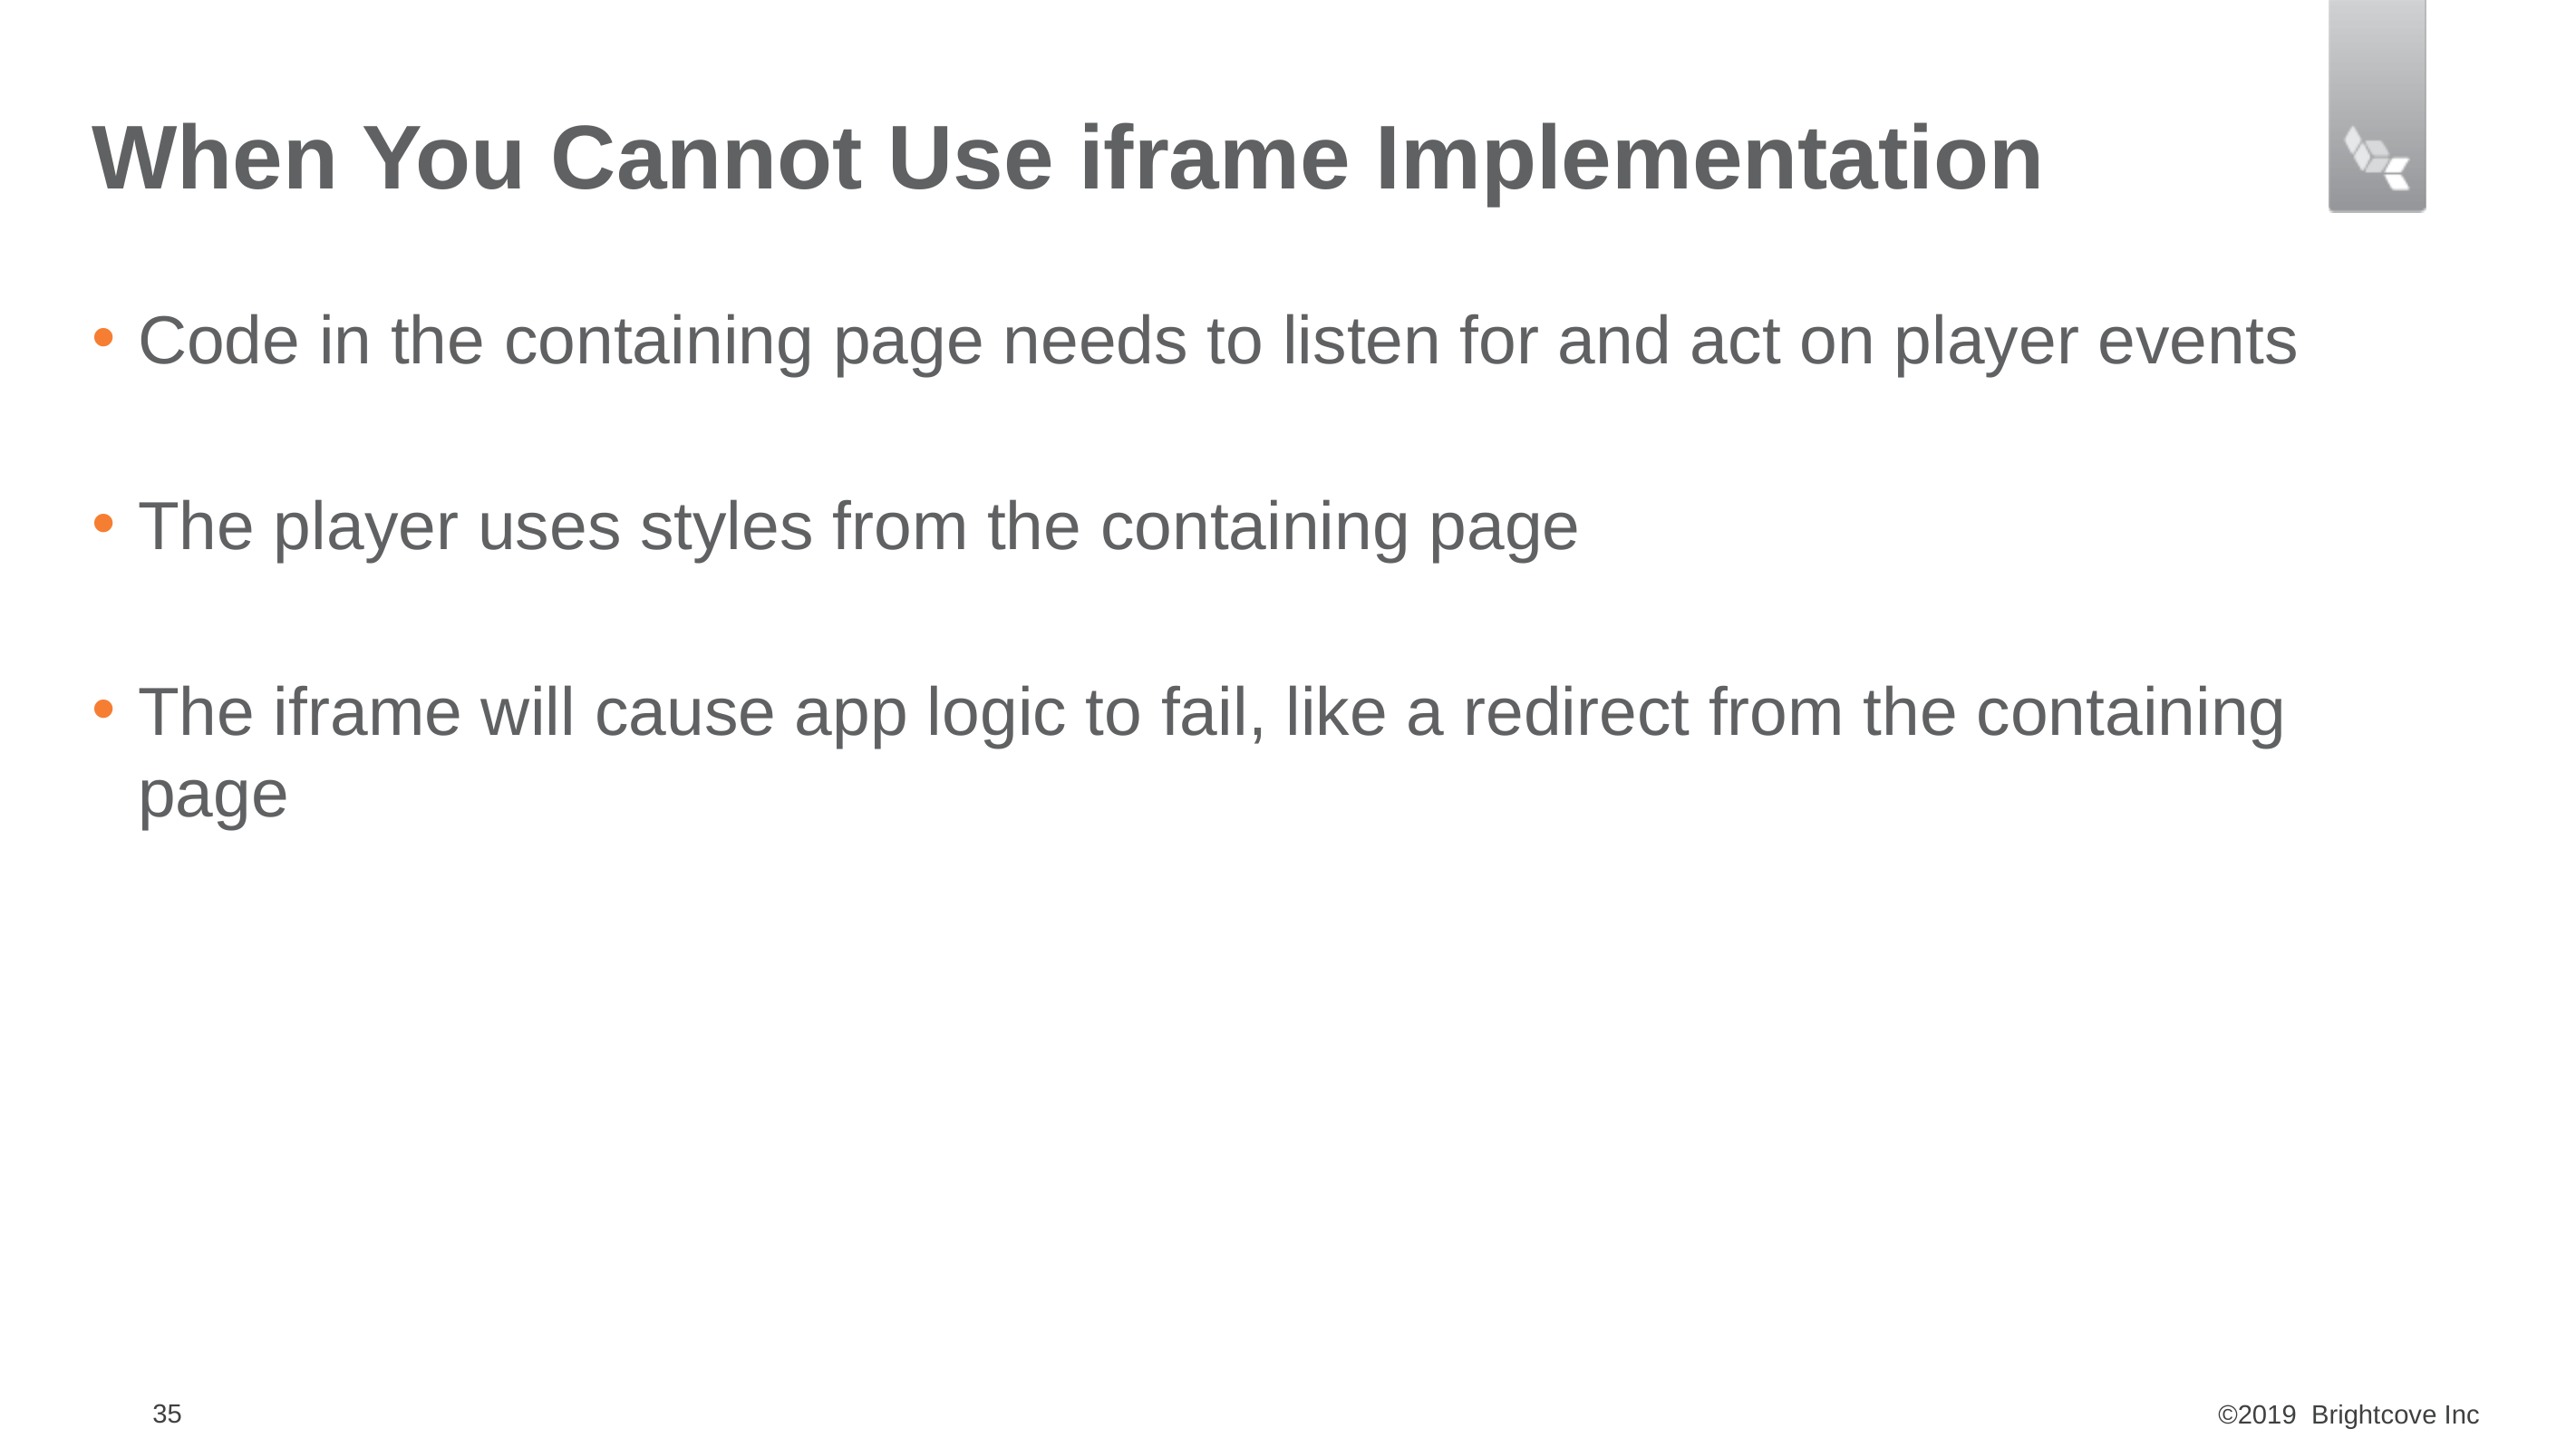

# When You Cannot Use iframe Implementation
Code in the containing page needs to listen for and act on player events

The player uses styles from the containing page

The iframe will cause app logic to fail, like a redirect from the containing page
35